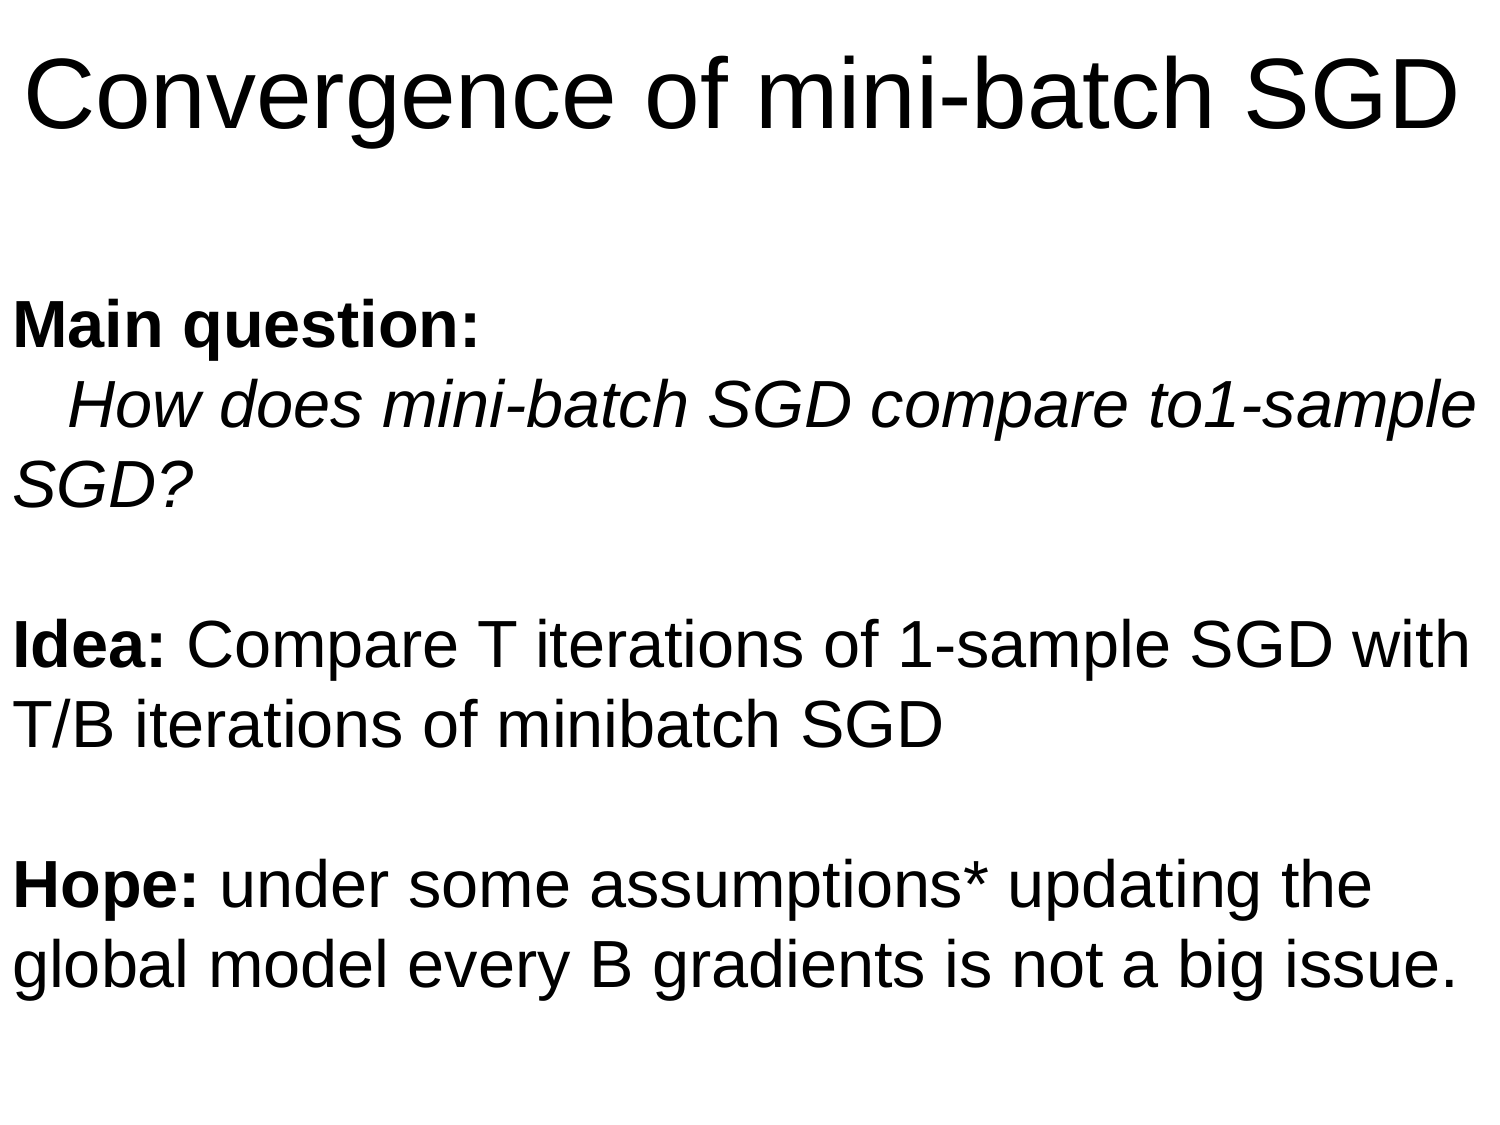

# Convergence of mini-batch SGD

Main question:
   How does mini-batch SGD compare to1-sample SGD?

Idea: Compare T iterations of 1-sample SGD with T/B iterations of minibatch SGD

Hope: under some assumptions* updating the global model every B gradients is not a big issue.